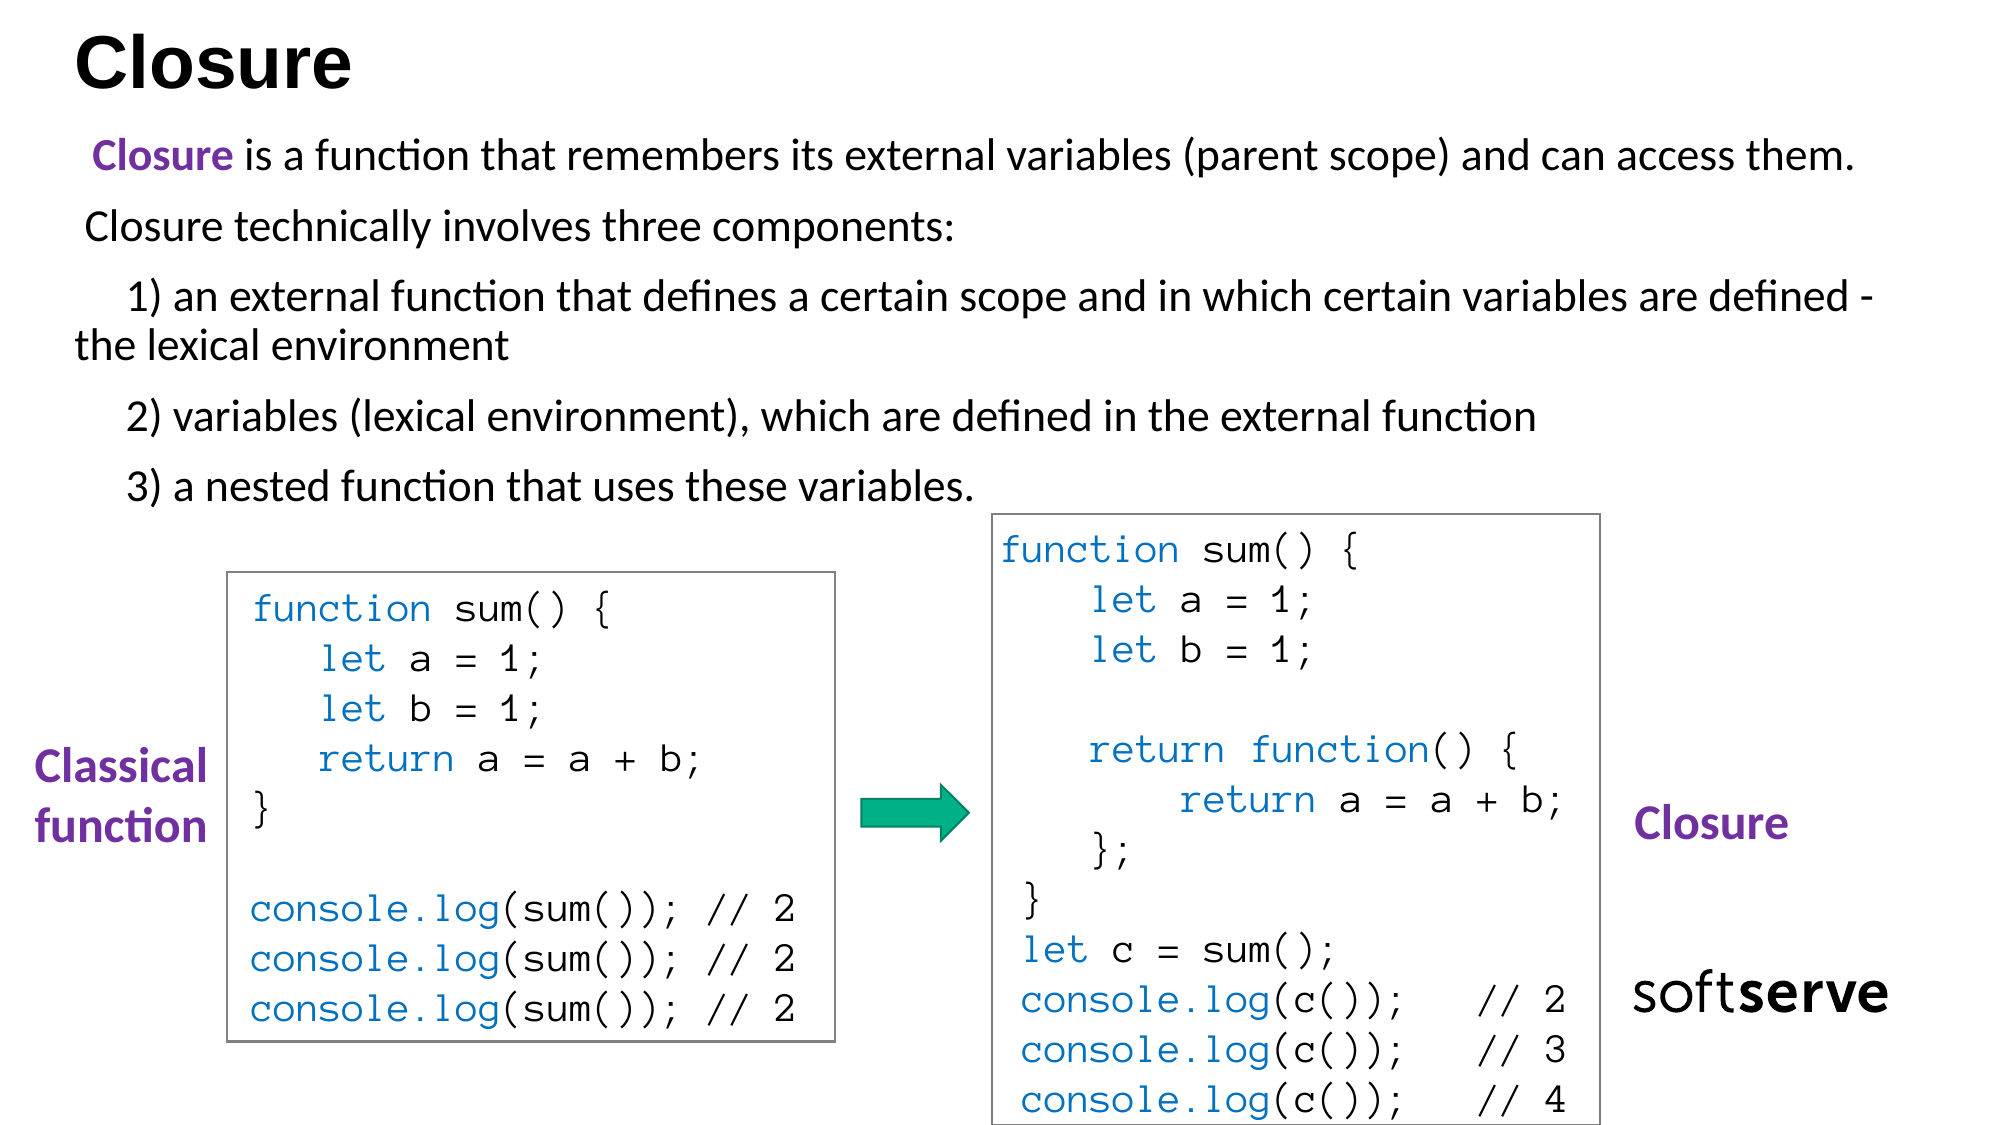

# Closure
Closure is a function that remembers its external variables (parent scope) and can access them.
 Closure technically involves three components:
     1) an external function that defines a certain scope and in which certain variables are defined - the lexical environment
     2) variables (lexical environment), which are defined in the external function
     3) a nested function that uses these variables.

function sum() {
    let a = 1;
    let b = 1;

    return function() {
        return a = a + b;
    };
 }
 let c = sum();
 console.log(c());   // 2
 console.log(c());   // 3
 console.log(c());   // 4
      function sum() {
         let a = 1;
         let b = 1;
         return a = a + b;
      }

      console.log(sum()); // 2
      console.log(sum()); // 2
      console.log(sum()); // 2

Classical
function
Closure